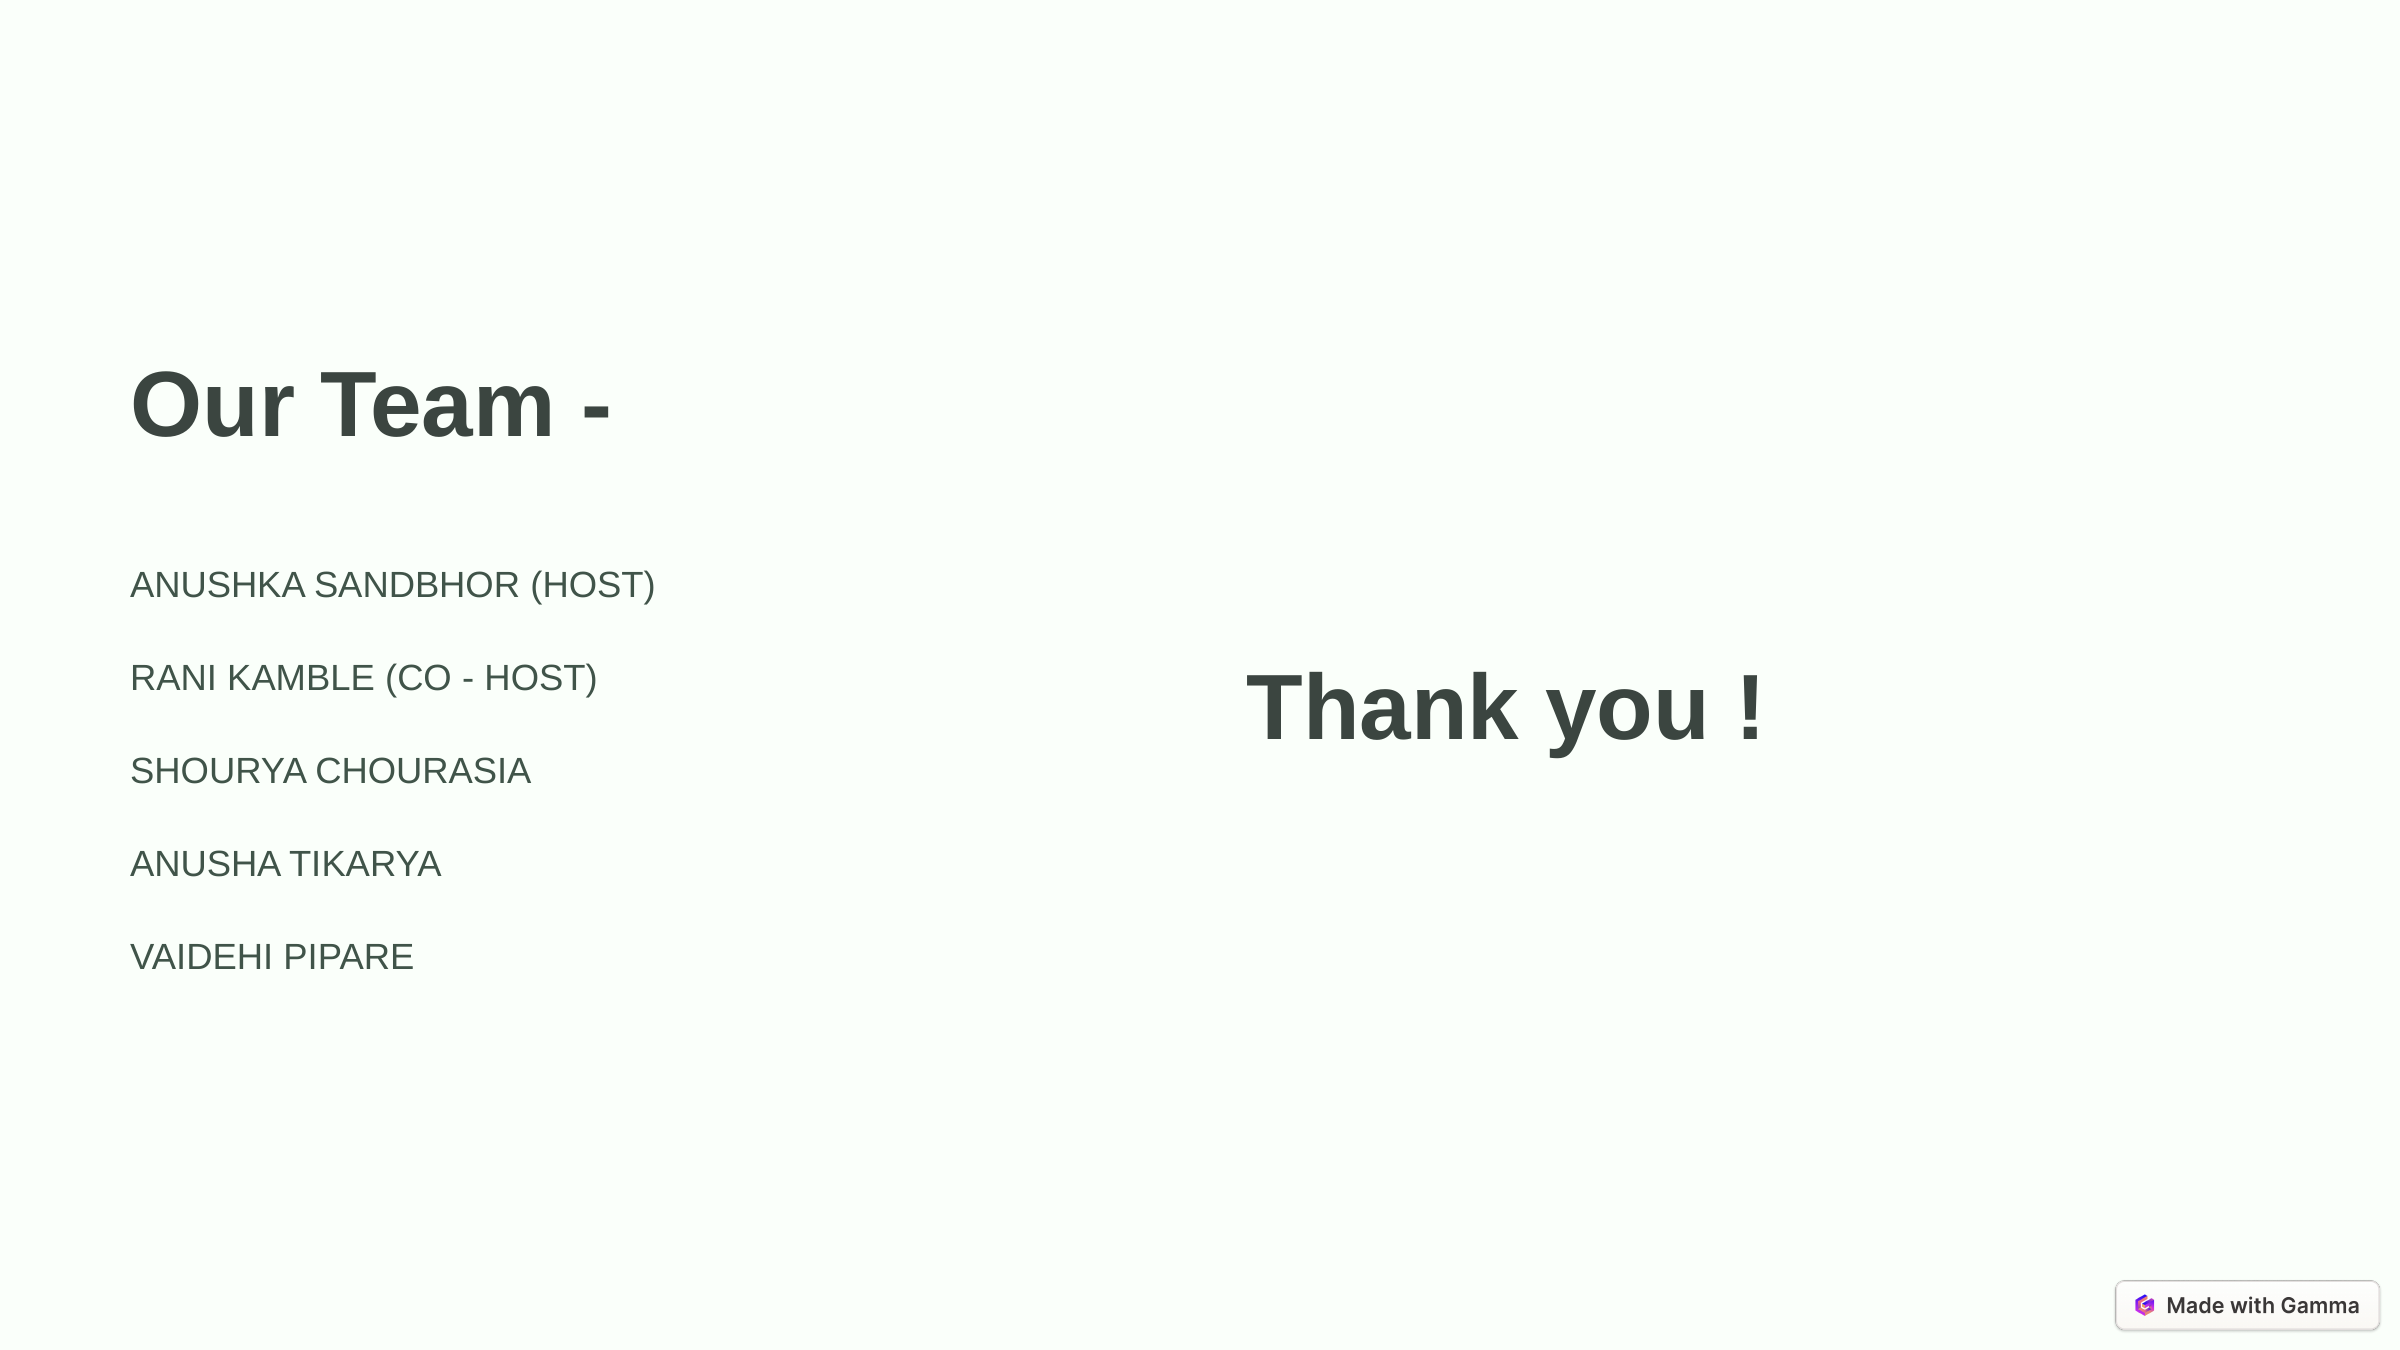

Our Team -
ANUSHKA SANDBHOR (HOST)

RANI KAMBLE (CO - HOST)
Thank you !
SHOURYA CHOURASIA
ANUSHA TIKARYA
VAIDEHI PIPARE